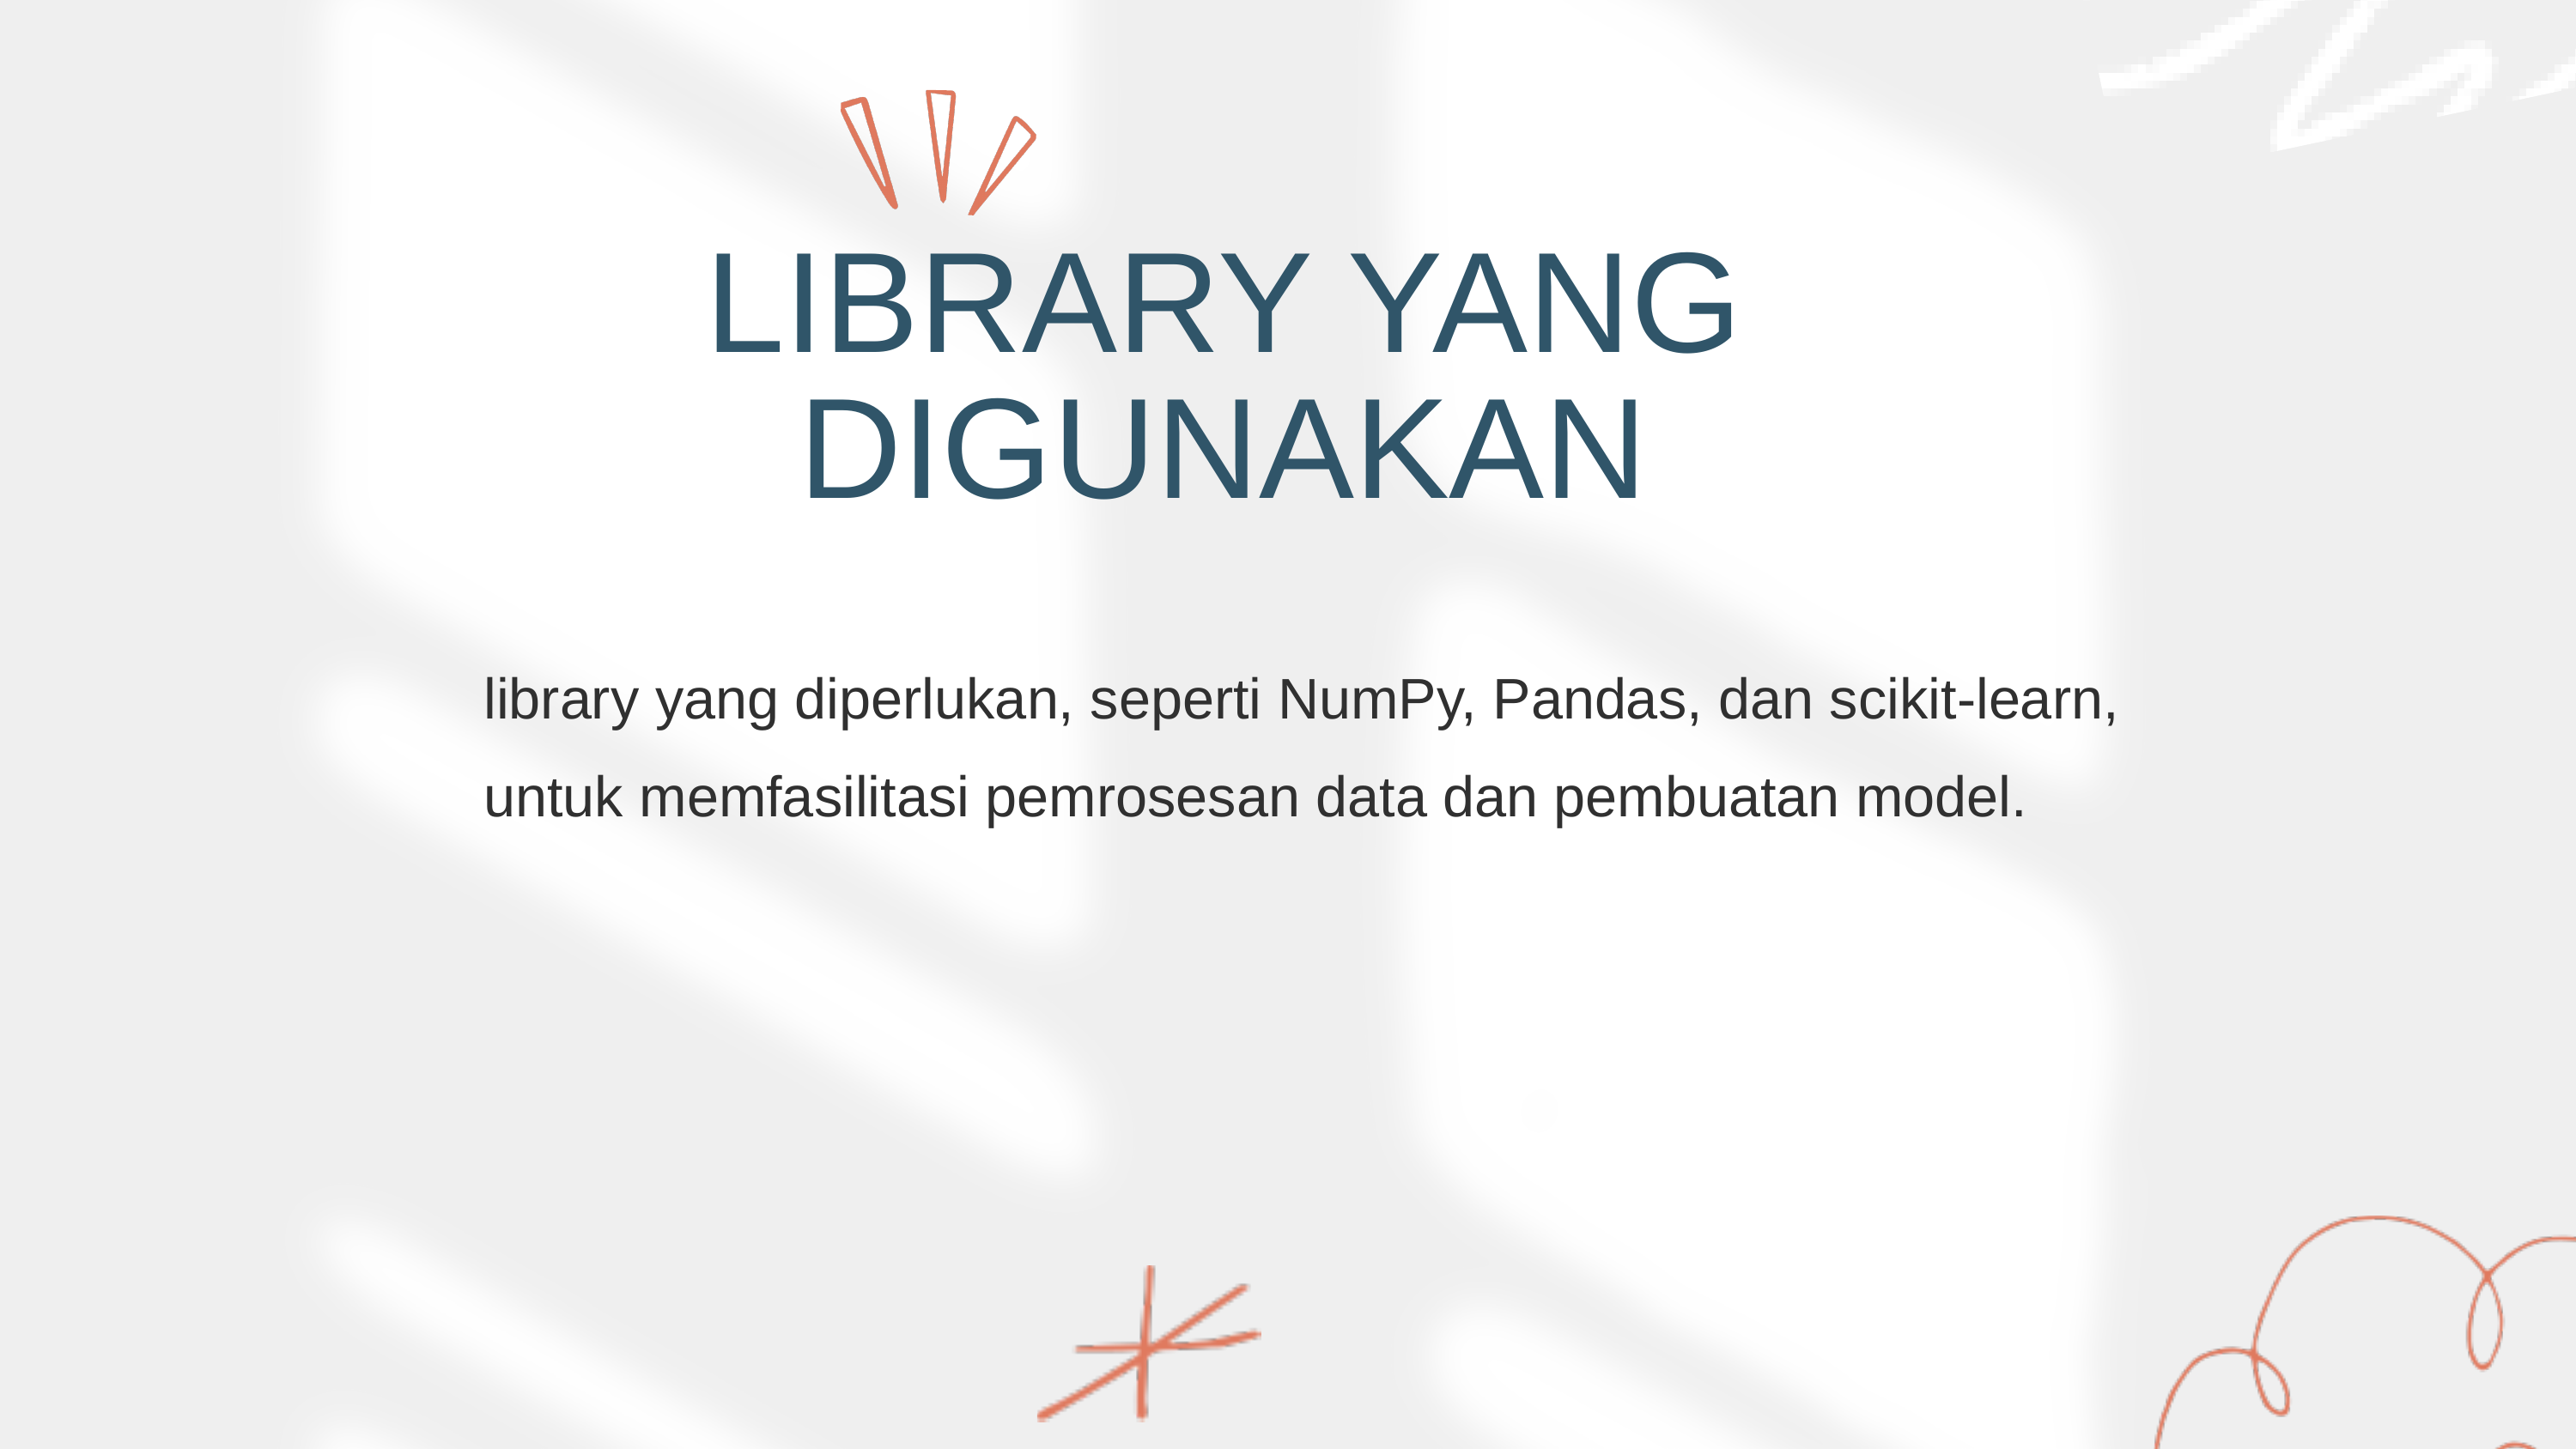

LIBRARY YANG DIGUNAKAN
library yang diperlukan, seperti NumPy, Pandas, dan scikit-learn, untuk memfasilitasi pemrosesan data dan pembuatan model.